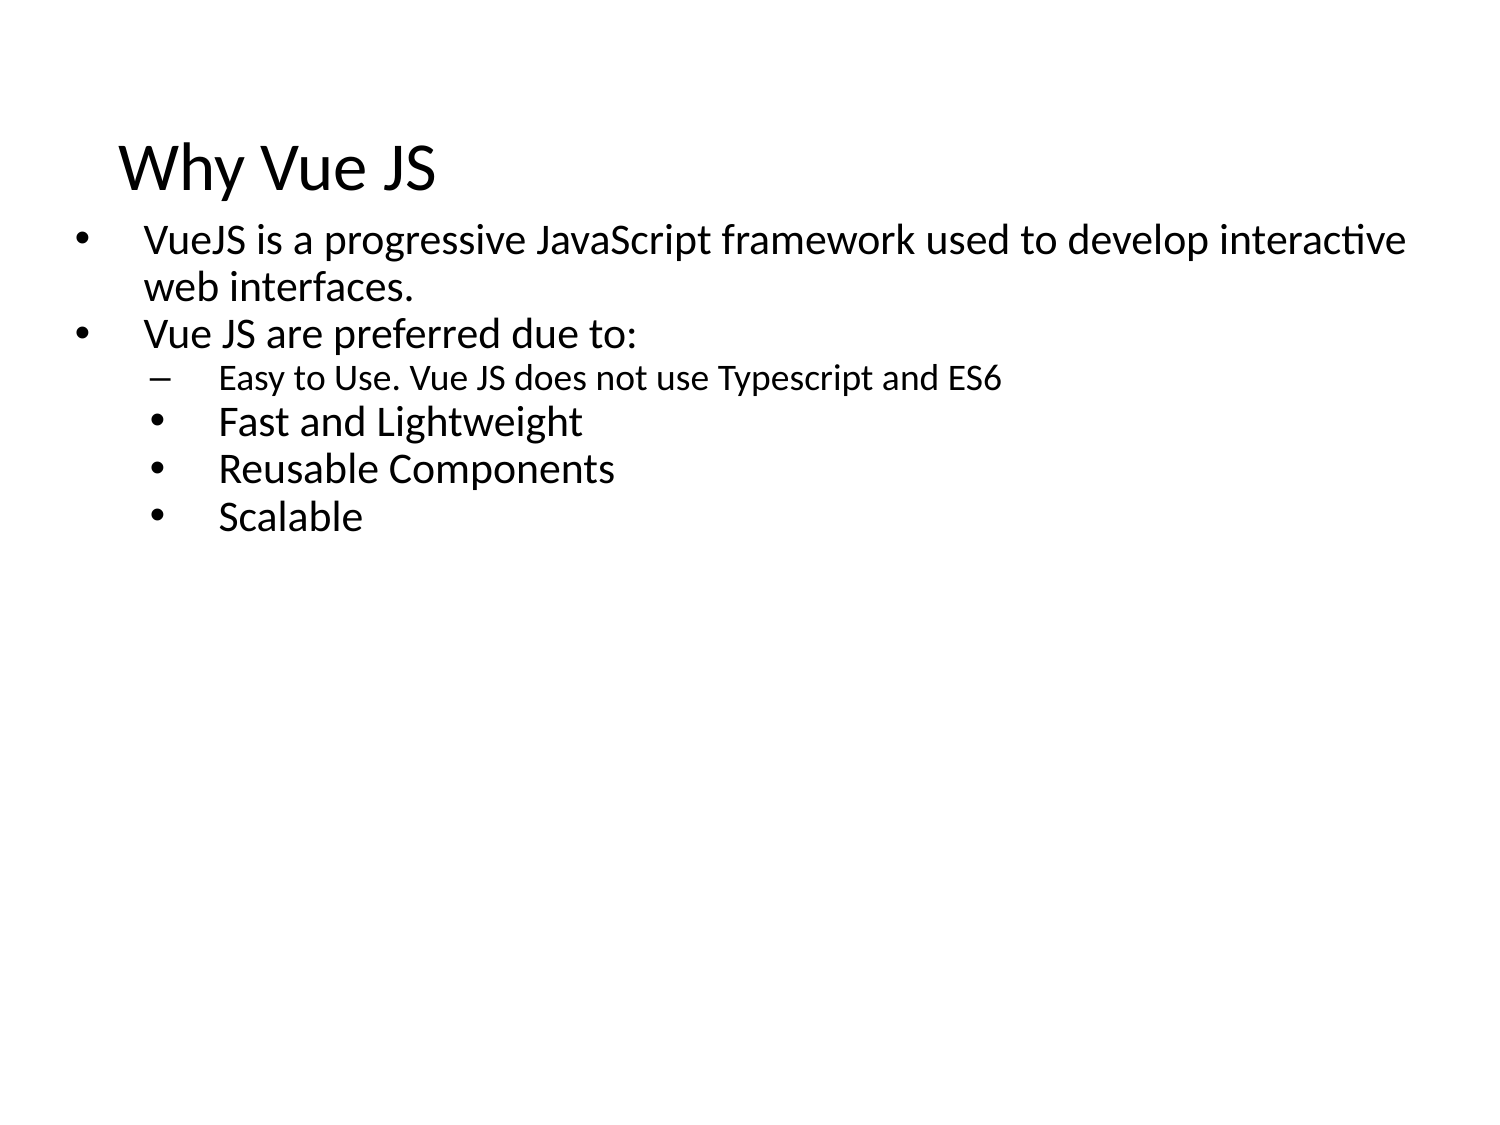

# Why Vue JS
VueJS is a progressive JavaScript framework used to develop interactive web interfaces.
Vue JS are preferred due to:
Easy to Use. Vue JS does not use Typescript and ES6
Fast and Lightweight
Reusable Components
Scalable